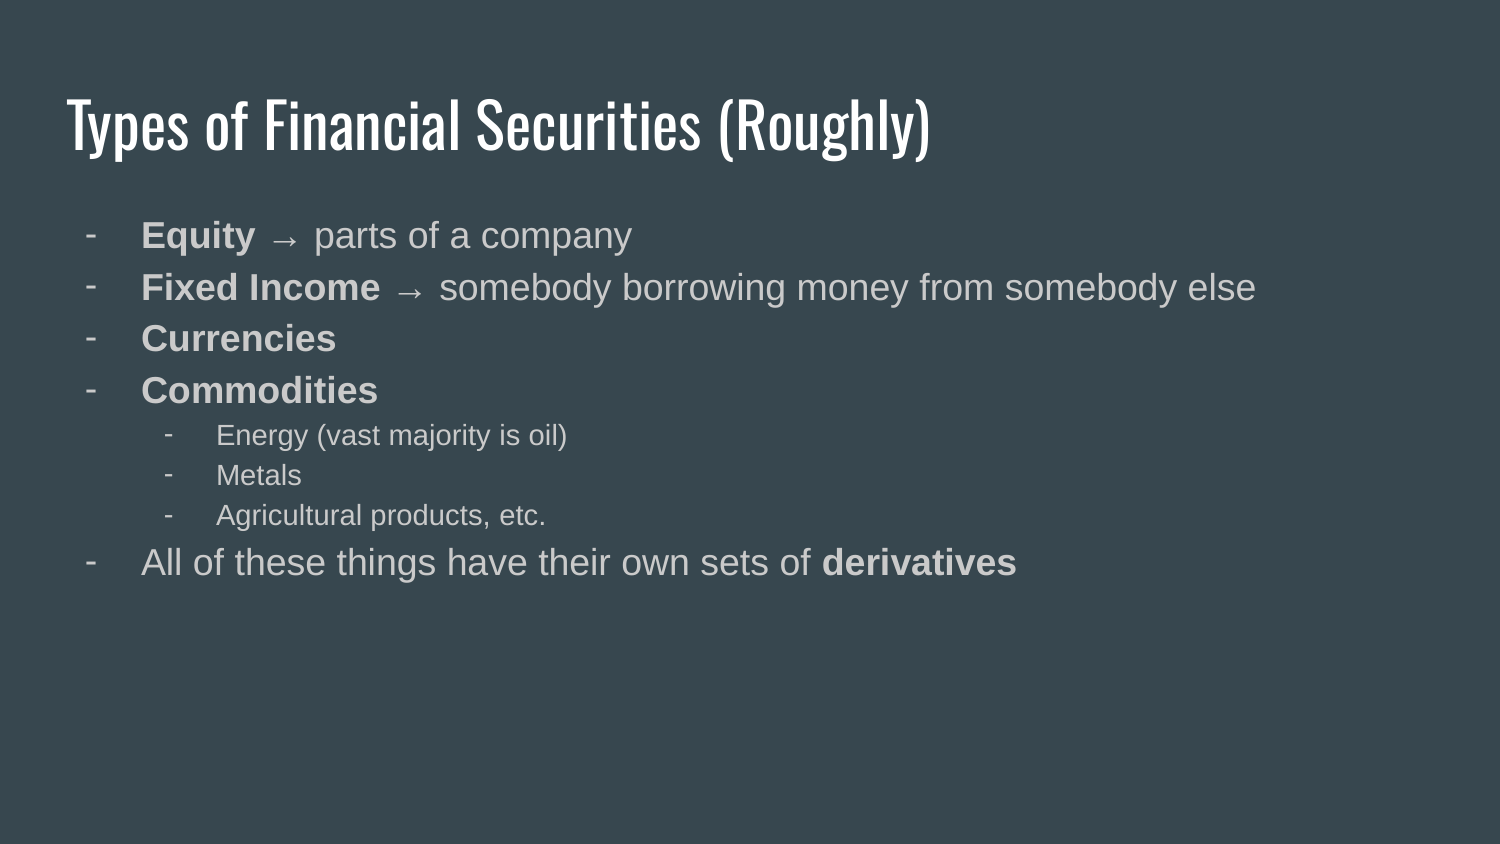

# Types of Financial Securities (Roughly)
Equity → parts of a company
Fixed Income → somebody borrowing money from somebody else
Currencies
Commodities
Energy (vast majority is oil)
Metals
Agricultural products, etc.
All of these things have their own sets of derivatives